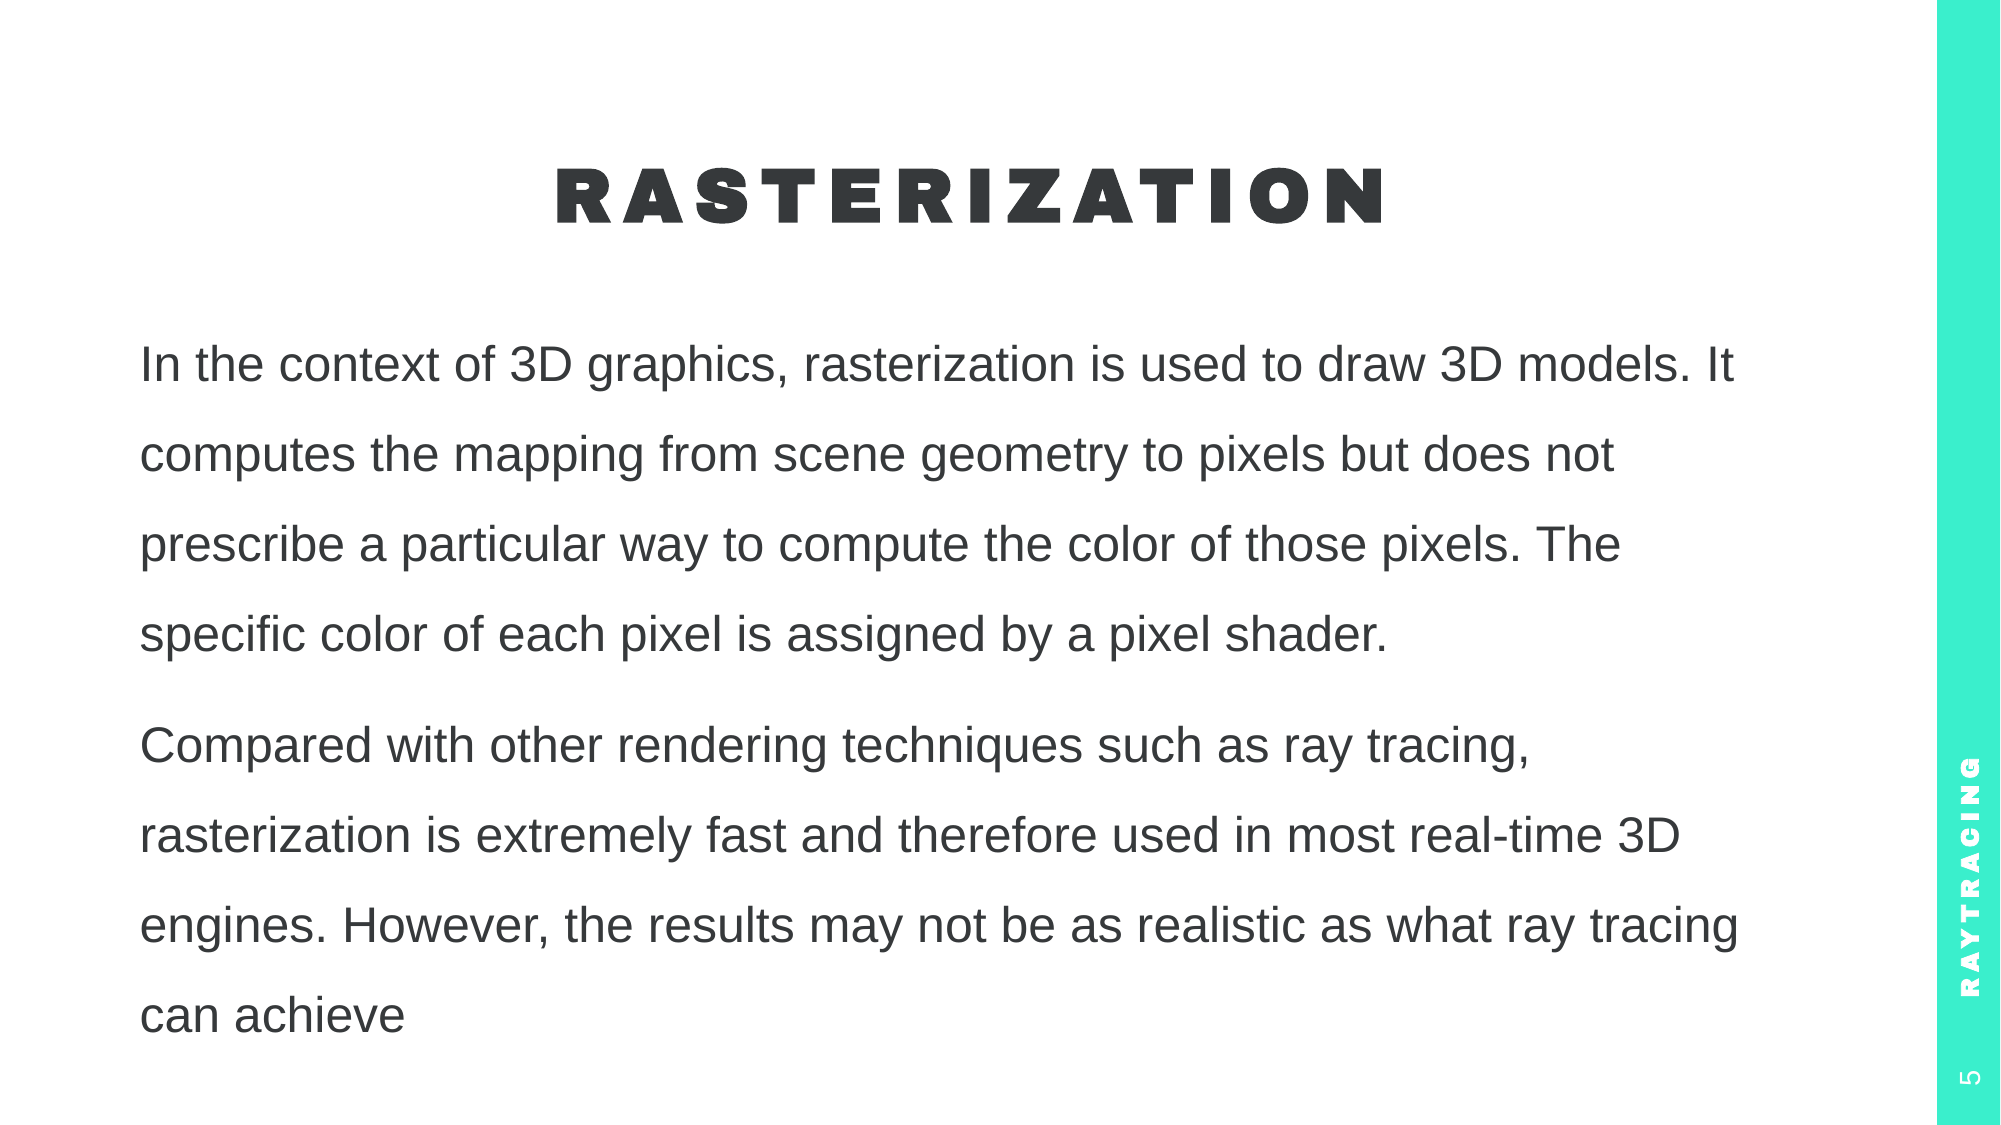

# Rasterization
In the context of 3D graphics, rasterization is used to draw 3D models. It computes the mapping from scene geometry to pixels but does not prescribe a particular way to compute the color of those pixels. The specific color of each pixel is assigned by a pixel shader.
Compared with other rendering techniques such as ray tracing, rasterization is extremely fast and therefore used in most real-time 3D engines. However, the results may not be as realistic as what ray tracing can achieve
Raytracing
5